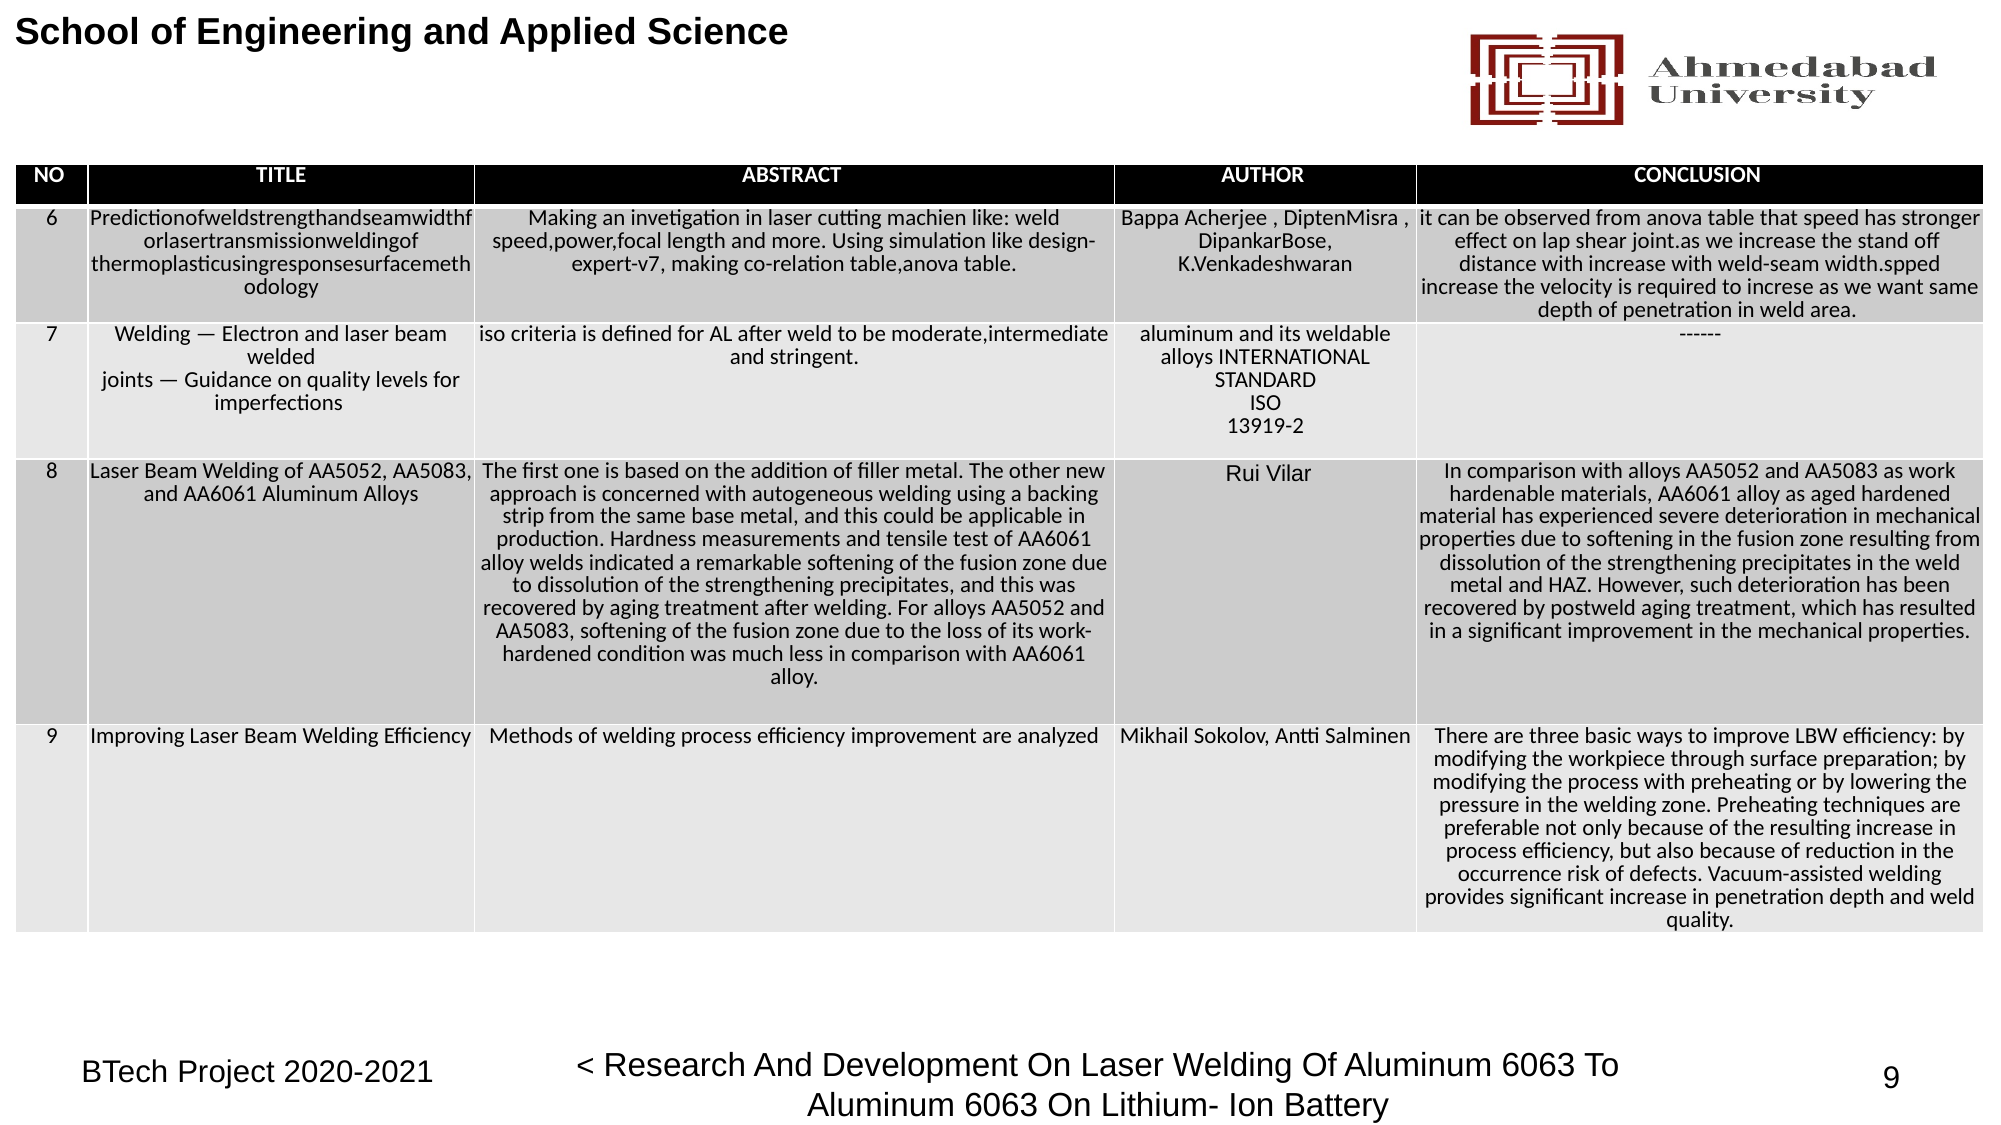

| NO | TITLE | ABSTRACT | AUTHOR | CONCLUSION |
| --- | --- | --- | --- | --- |
| 6 | Predictionofweldstrengthandseamwidthforlasertransmissionweldingof thermoplasticusingresponsesurfacemethodology | Making an invetigation in laser cutting machien like: weld speed,power,focal length and more. Using simulation like design-expert-v7, making co-relation table,anova table. | Bappa Acherjee , DiptenMisra , DipankarBose, K.Venkadeshwaran | it can be observed from anova table that speed has stronger effect on lap shear joint.as we increase the stand off distance with increase with weld-seam width.spped increase the velocity is required to increse as we want same depth of penetration in weld area. |
| 7 | Welding — Electron and laser beam welded joints — Guidance on quality levels for imperfections | iso criteria is defined for AL after weld to be moderate,intermediate and stringent. | aluminum and its weldable alloys INTERNATIONAL STANDARD ISO 13919-2 | ------ |
| 8 | Laser Beam Welding of AA5052, AA5083, and AA6061 Aluminum Alloys | The first one is based on the addition of filler metal. The other new approach is concerned with autogeneous welding using a backing strip from the same base metal, and this could be applicable in production. Hardness measurements and tensile test of AA6061 alloy welds indicated a remarkable softening of the fusion zone due to dissolution of the strengthening precipitates, and this was recovered by aging treatment after welding. For alloys AA5052 and AA5083, softening of the fusion zone due to the loss of its work-hardened condition was much less in comparison with AA6061 alloy. | Rui Vilar | In comparison with alloys AA5052 and AA5083 as work hardenable materials, AA6061 alloy as aged hardened material has experienced severe deterioration in mechanical properties due to softening in the fusion zone resulting from dissolution of the strengthening precipitates in the weld metal and HAZ. However, such deterioration has been recovered by postweld aging treatment, which has resulted in a significant improvement in the mechanical properties. |
| 9 | Improving Laser Beam Welding Efficiency | Methods of welding process efficiency improvement are analyzed | Mikhail Sokolov, Antti Salminen | There are three basic ways to improve LBW efficiency: by modifying the workpiece through surface preparation; by modifying the process with preheating or by lowering the pressure in the welding zone. Preheating techniques are preferable not only because of the resulting increase in process efficiency, but also because of reduction in the occurrence risk of defects. Vacuum-assisted welding provides significant increase in penetration depth and weld quality. |